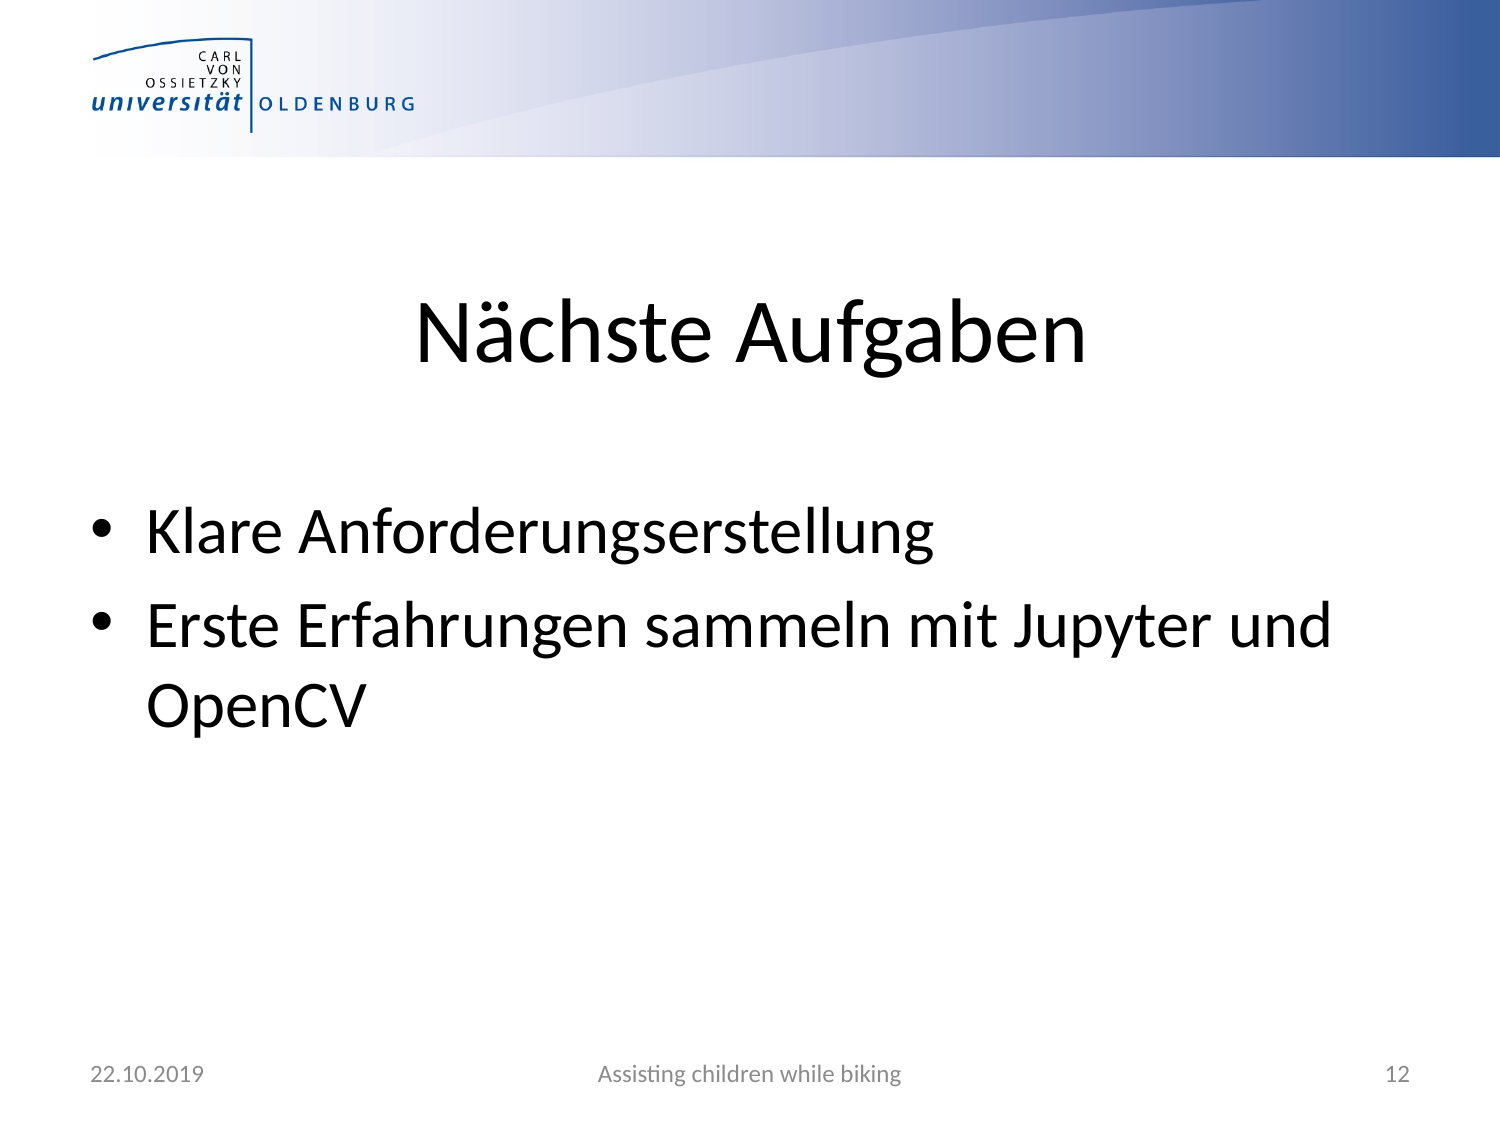

# Nächste Aufgaben
Klare Anforderungserstellung
Erste Erfahrungen sammeln mit Jupyter und OpenCV
22.10.2019
Assisting children while biking
12